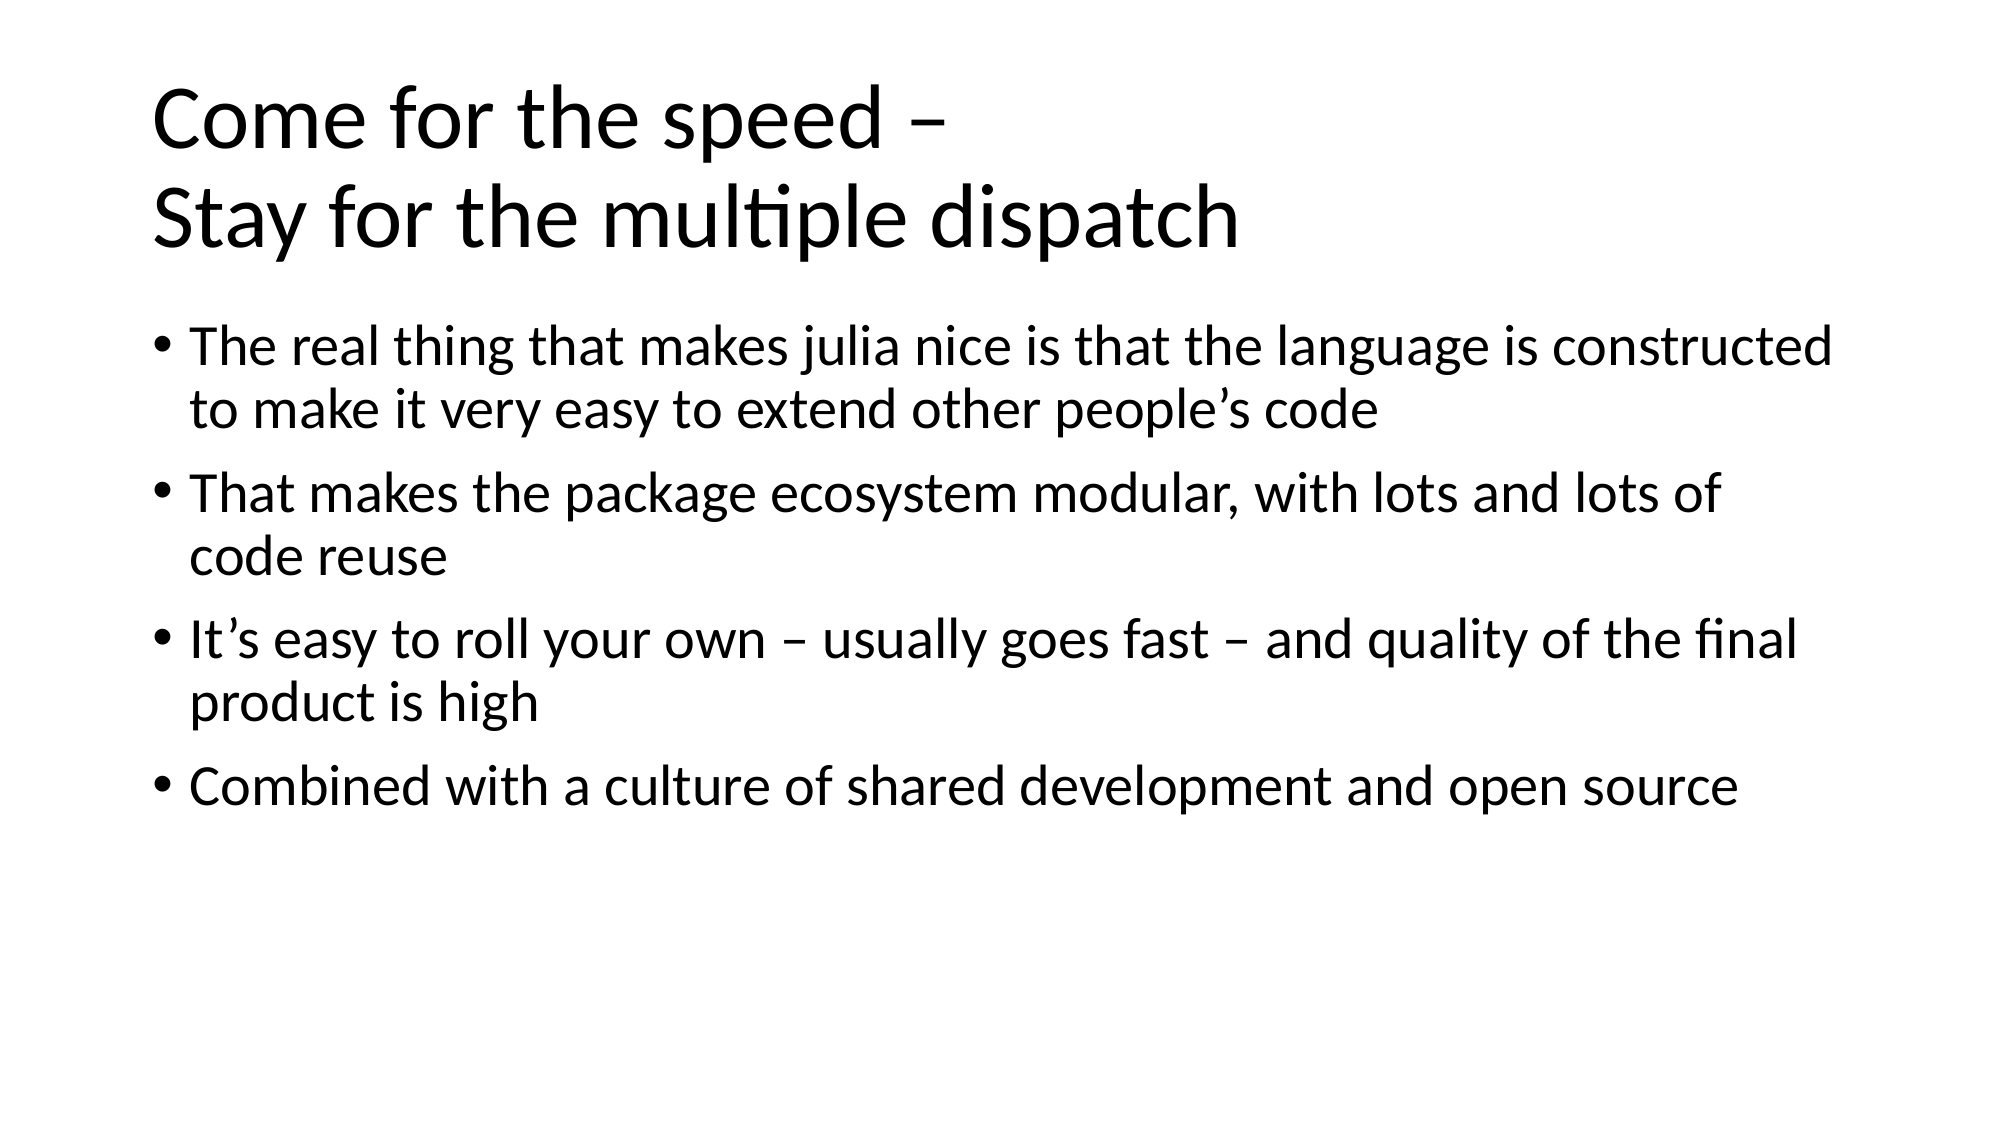

# Come for the speed – Stay for the multiple dispatch
The real thing that makes julia nice is that the language is constructed to make it very easy to extend other people’s code
That makes the package ecosystem modular, with lots and lots of code reuse
It’s easy to roll your own – usually goes fast – and quality of the final product is high
Combined with a culture of shared development and open source